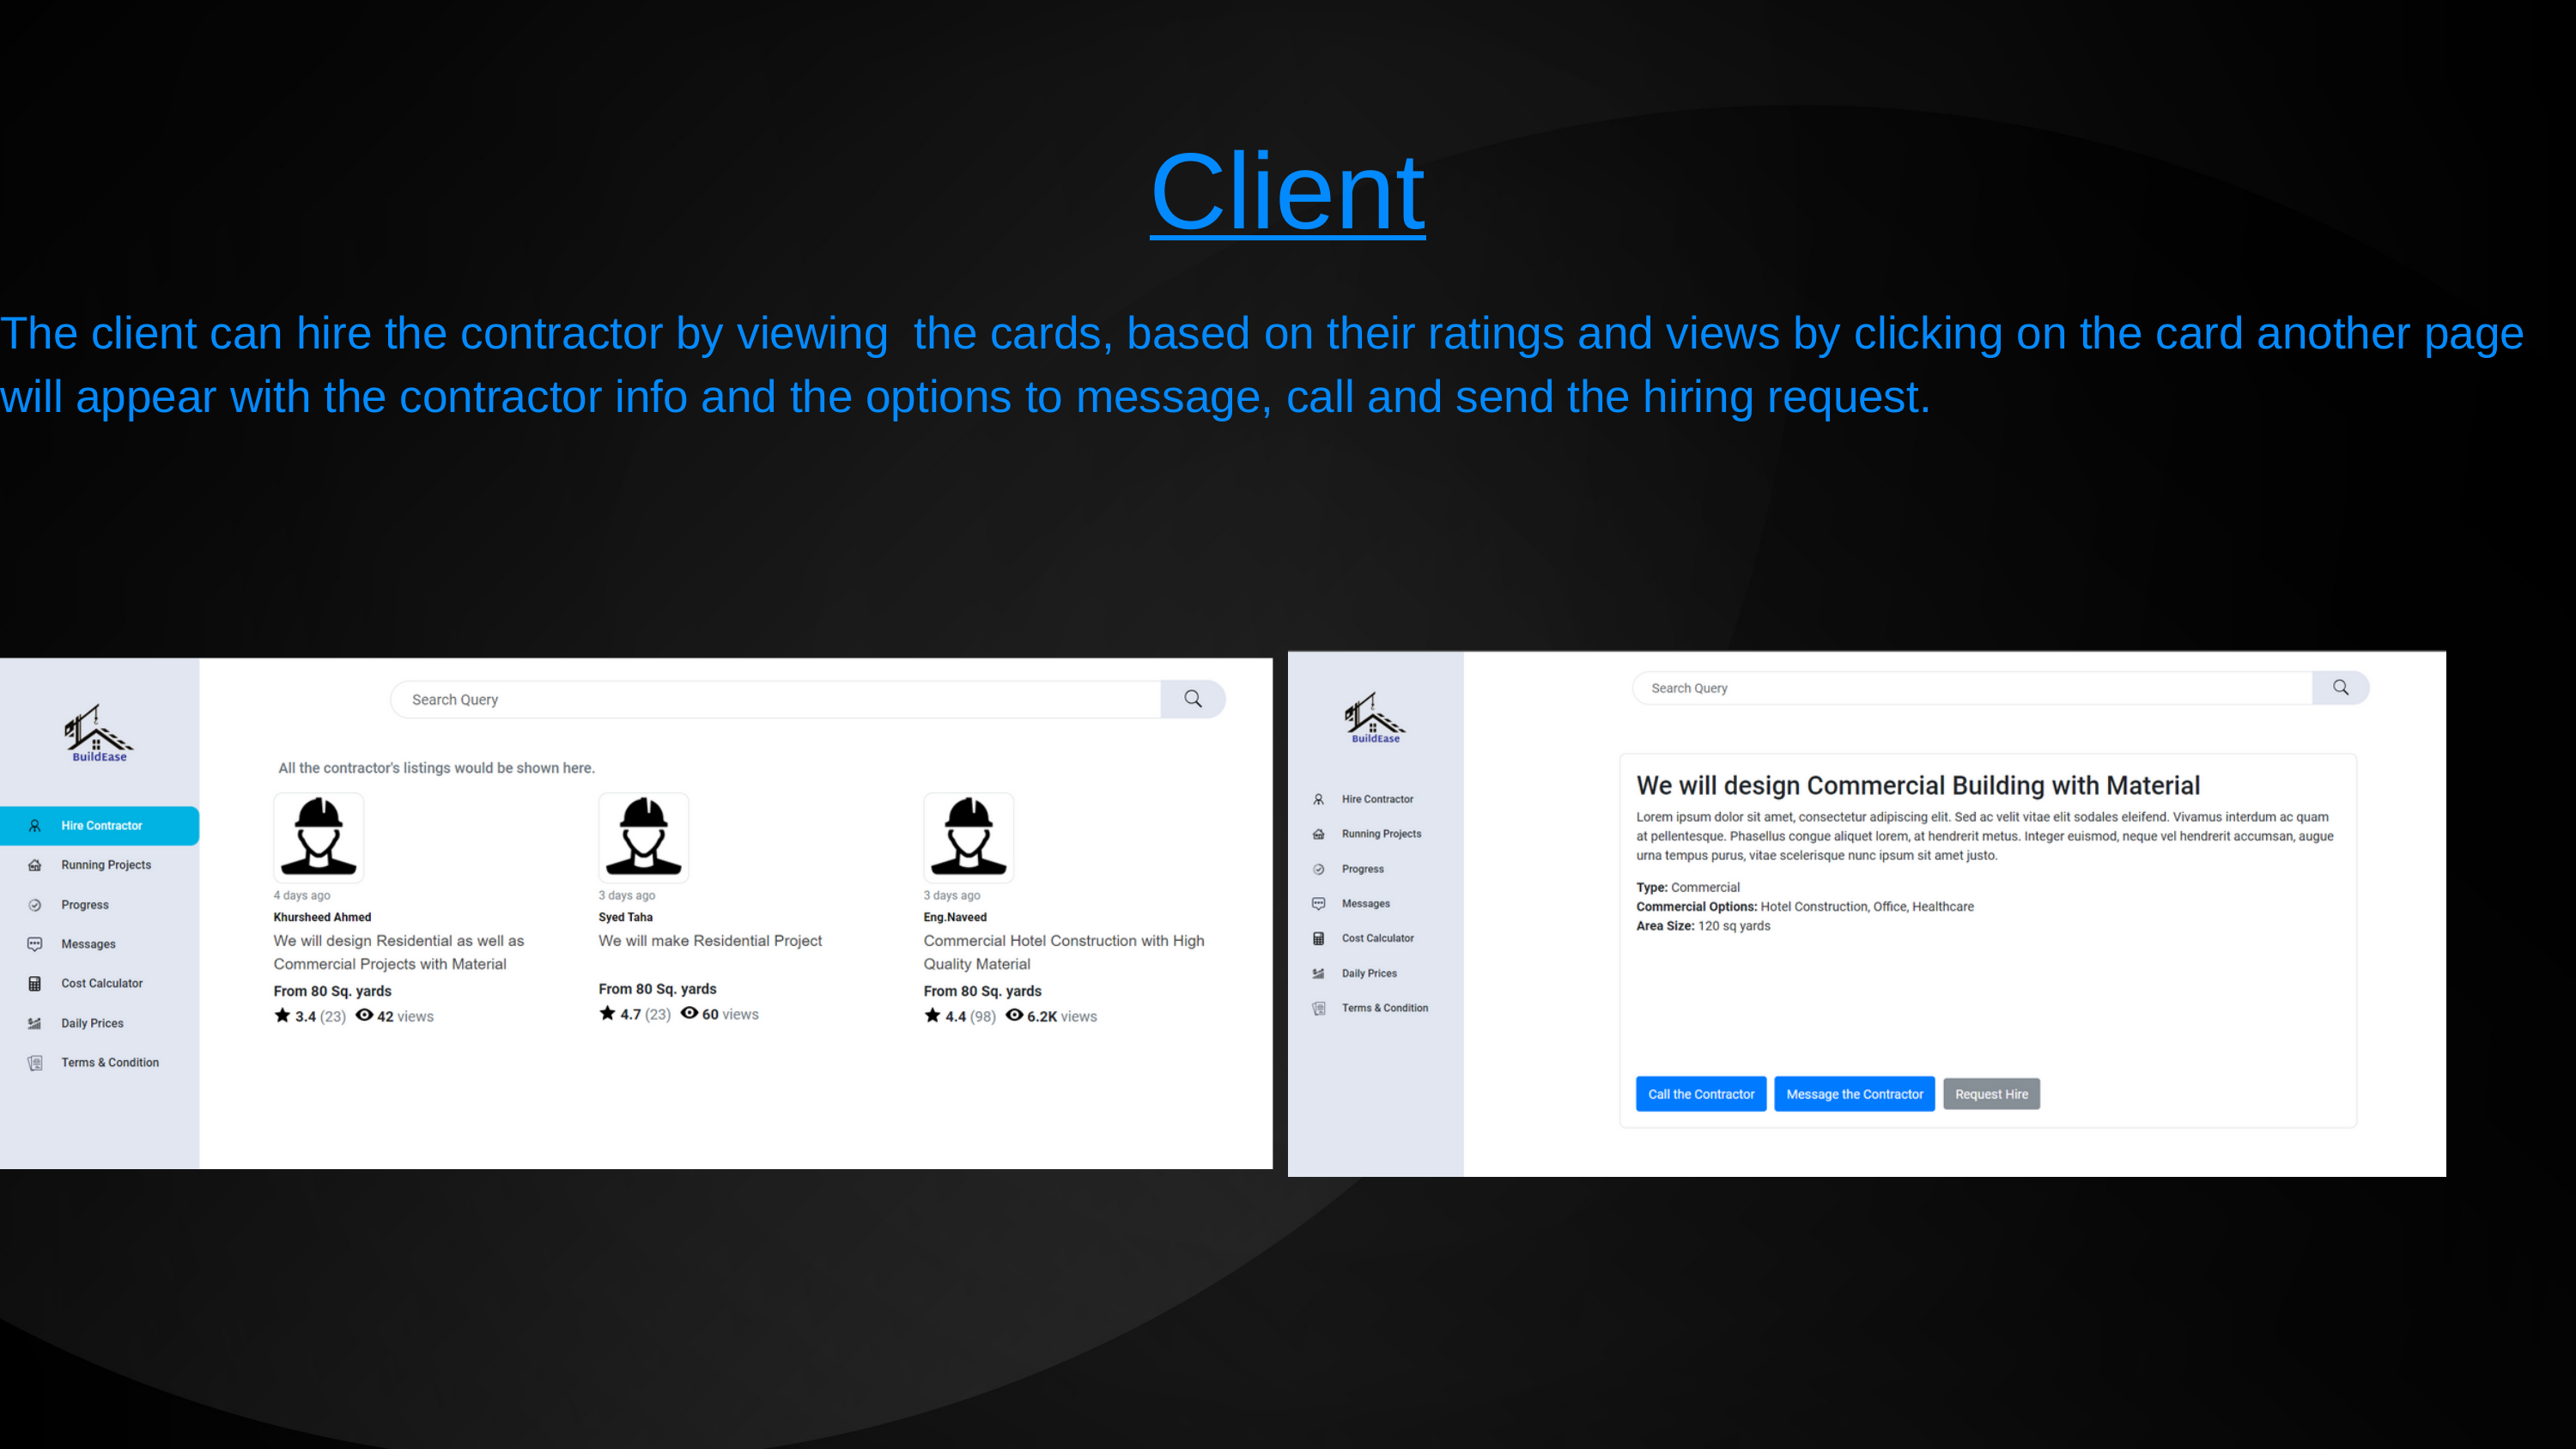

Client
The client can hire the contractor by viewing  the cards, based on their ratings and views by clicking on the card another page will appear with the contractor info and the options to message, call and send the hiring request.